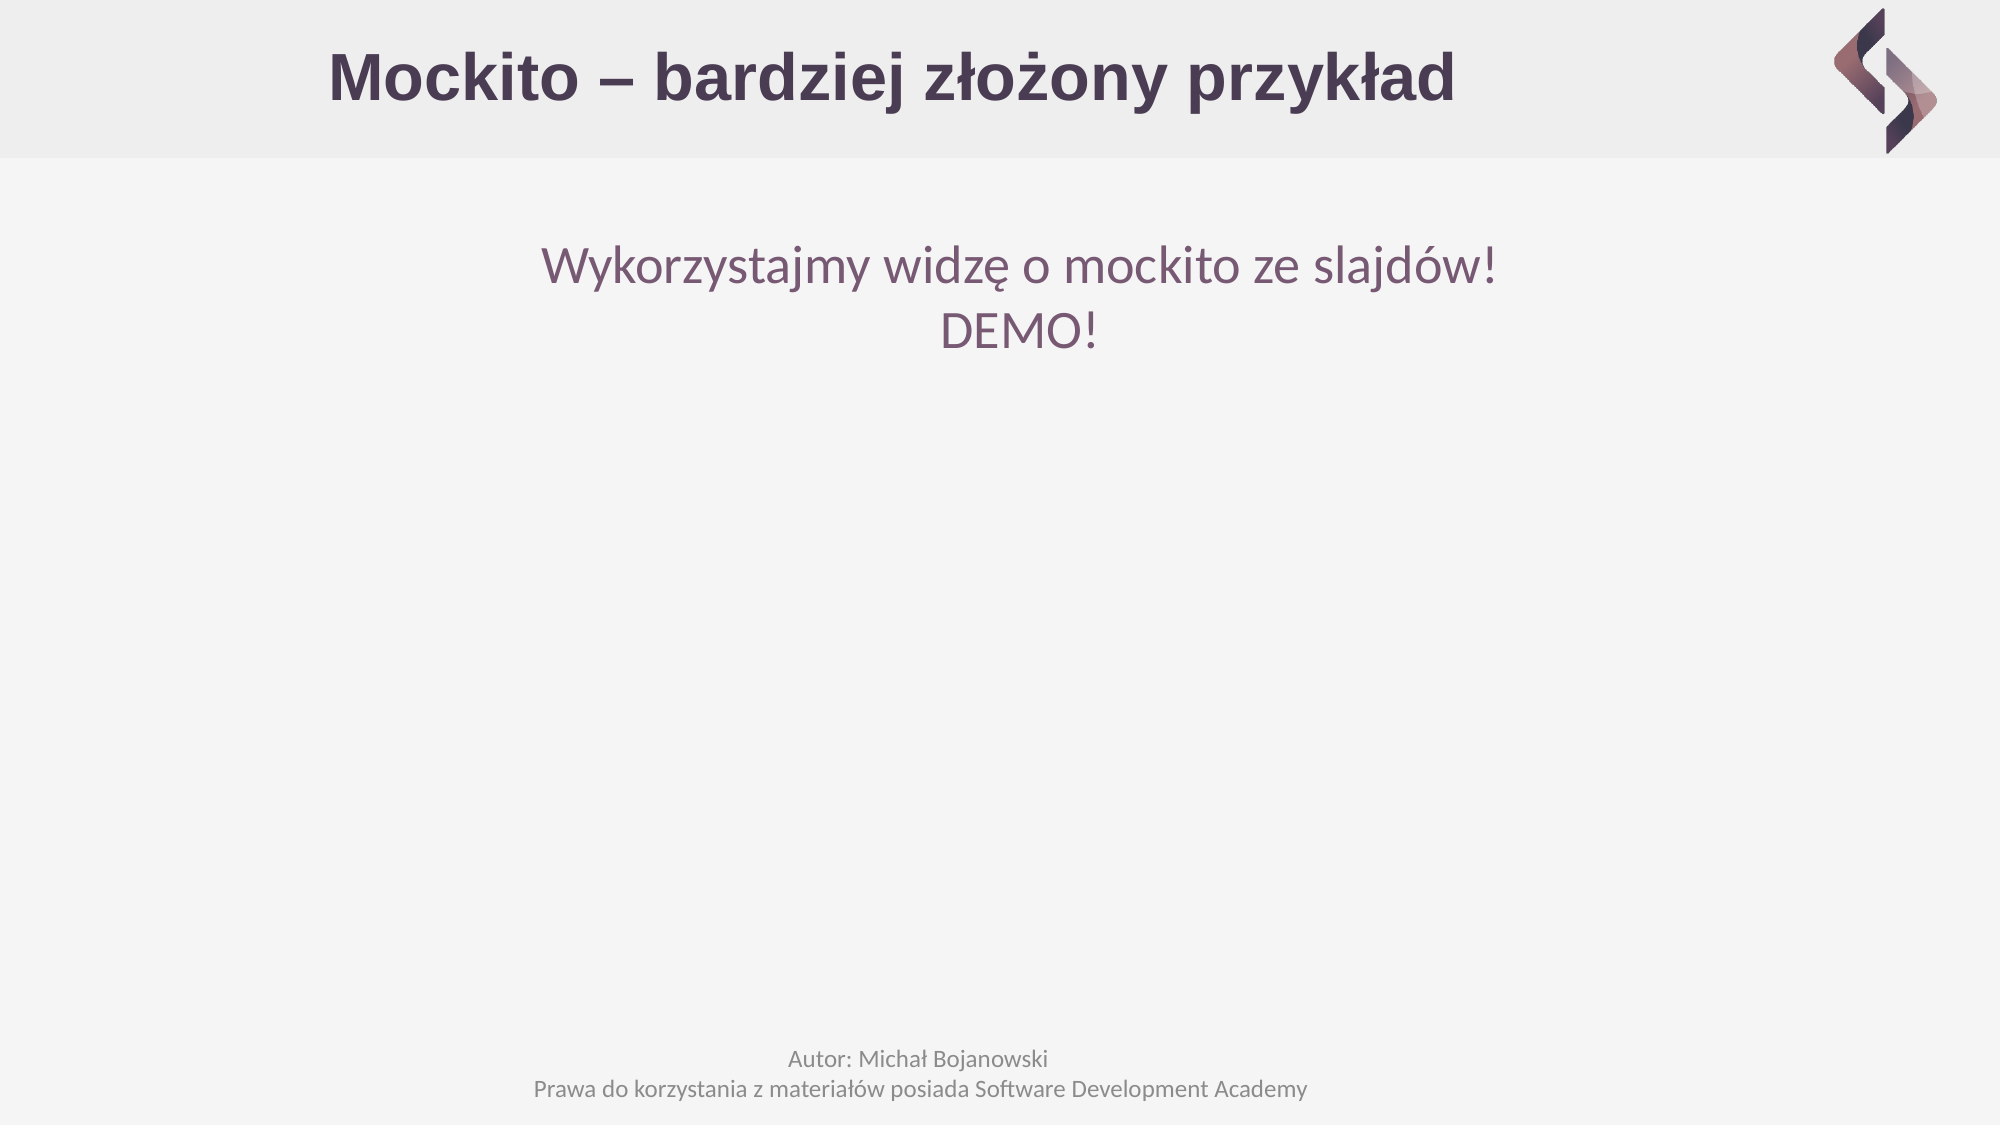

# Mockito – bardziej złożony przykład

Wykorzystajmy widzę o mockito ze slajdów!
DEMO!
Autor: Michał Bojanowski
Prawa do korzystania z materiałów posiada Software Development Academy